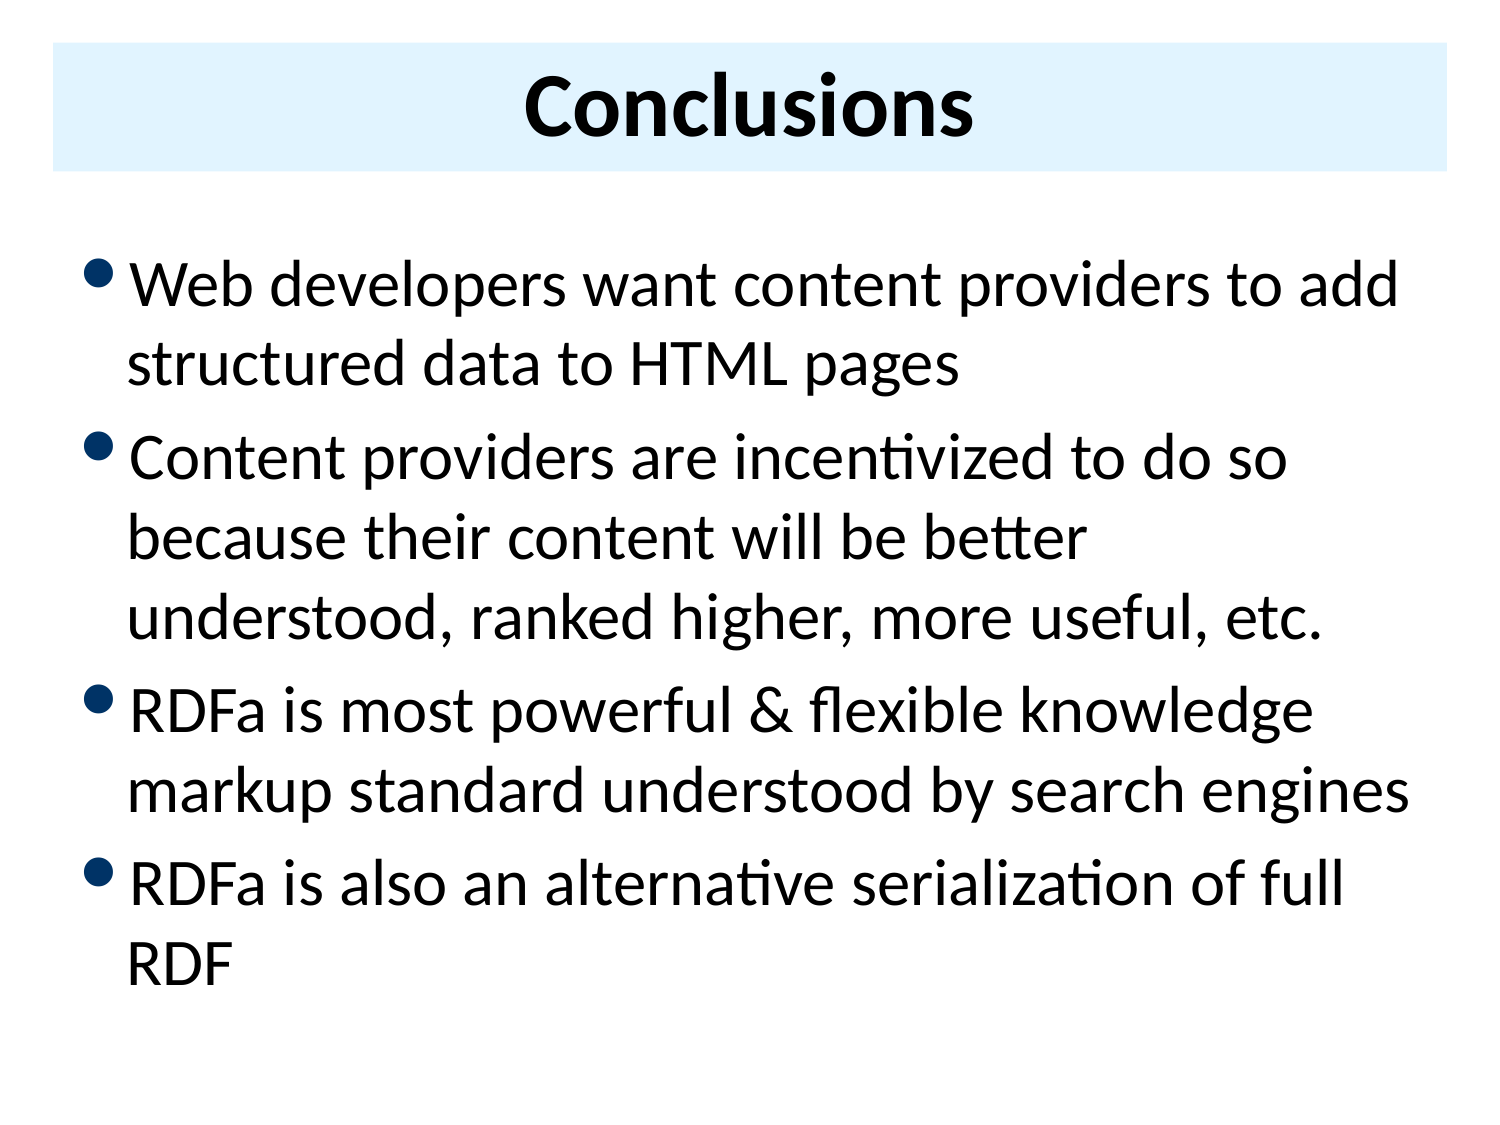

# Conclusions
Web developers want content providers to add structured data to HTML pages
Content providers are incentivized to do so because their content will be better understood, ranked higher, more useful, etc.
RDFa is most powerful & flexible knowledge markup standard understood by search engines
RDFa is also an alternative serialization of full RDF